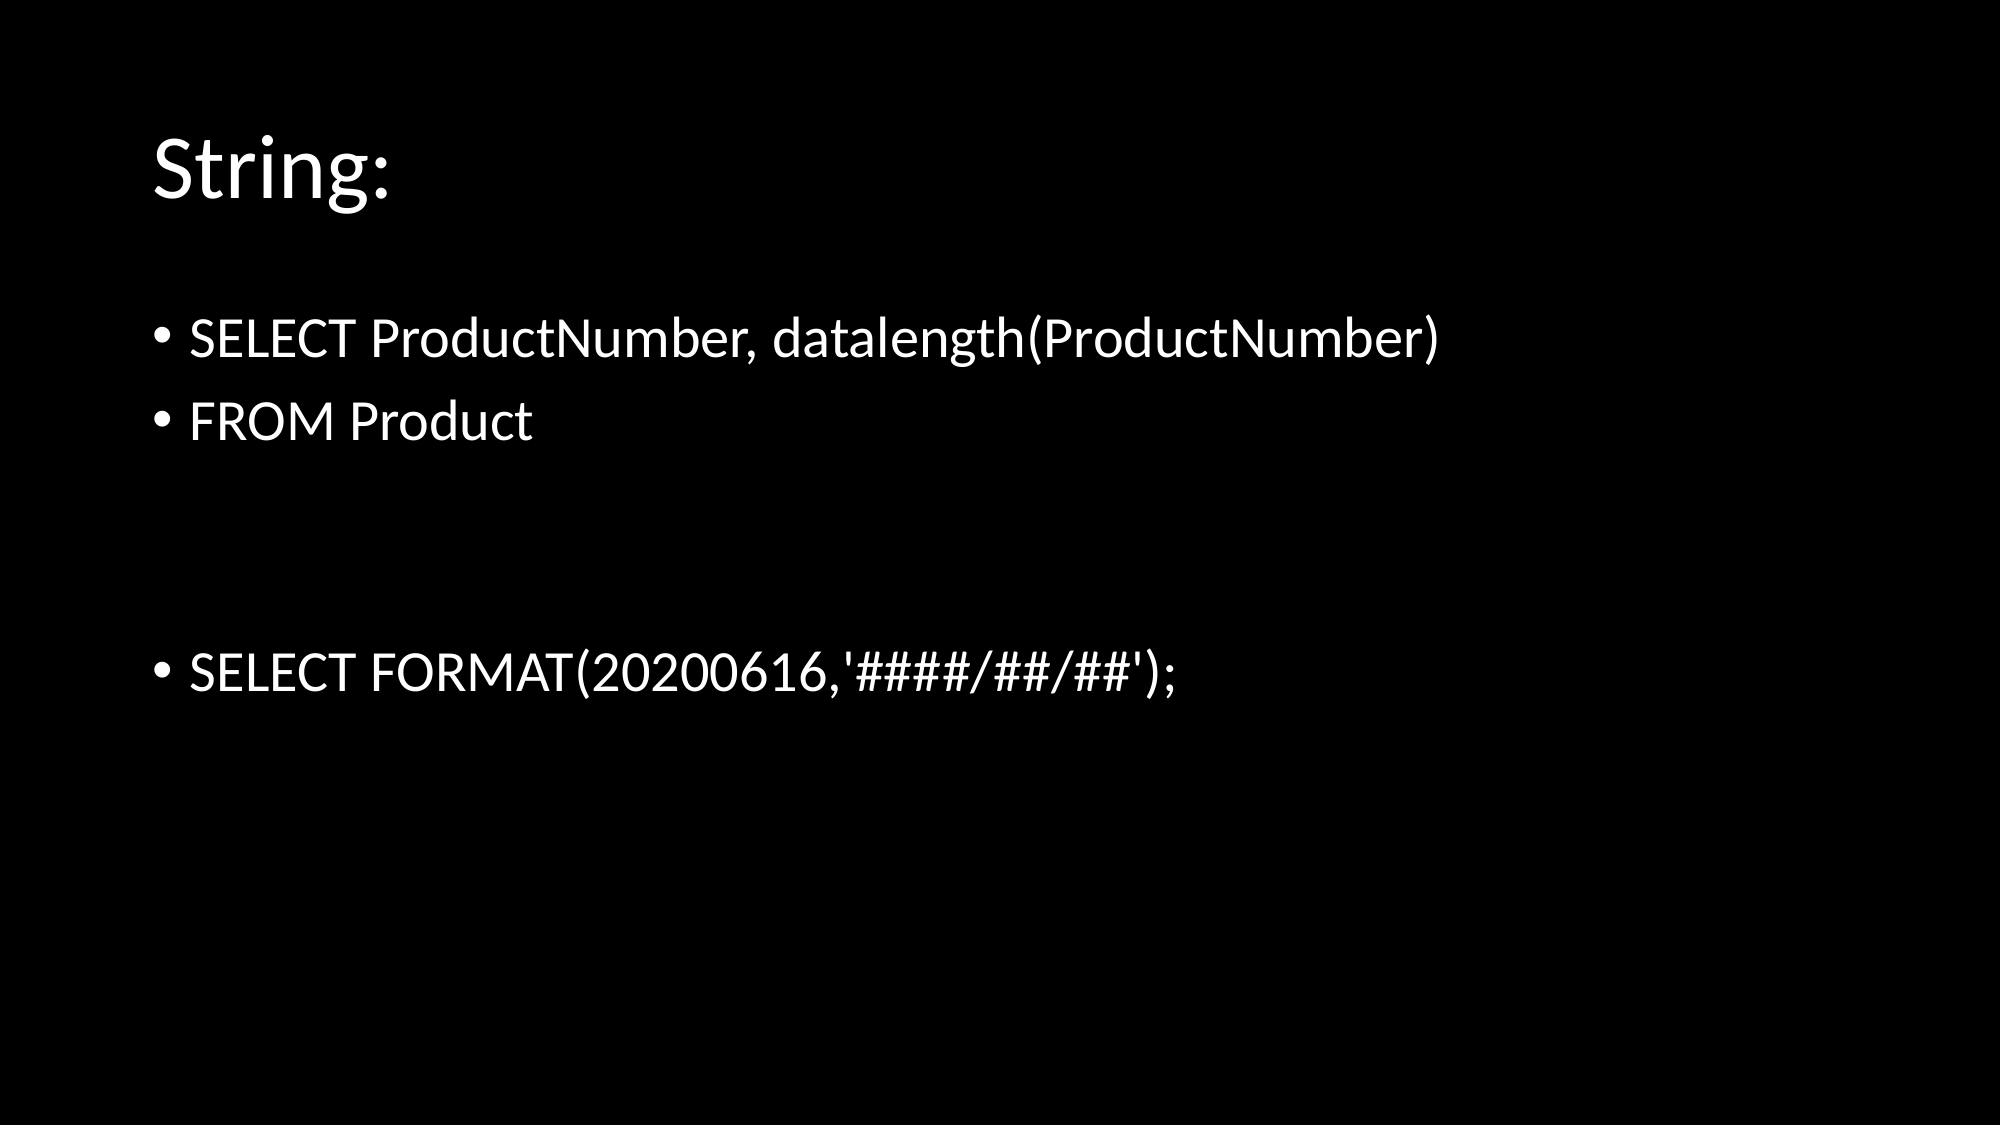

# String:
SELECT ProductNumber, datalength(ProductNumber)
FROM Product

SELECT FORMAT(20200616,'####/##/##');